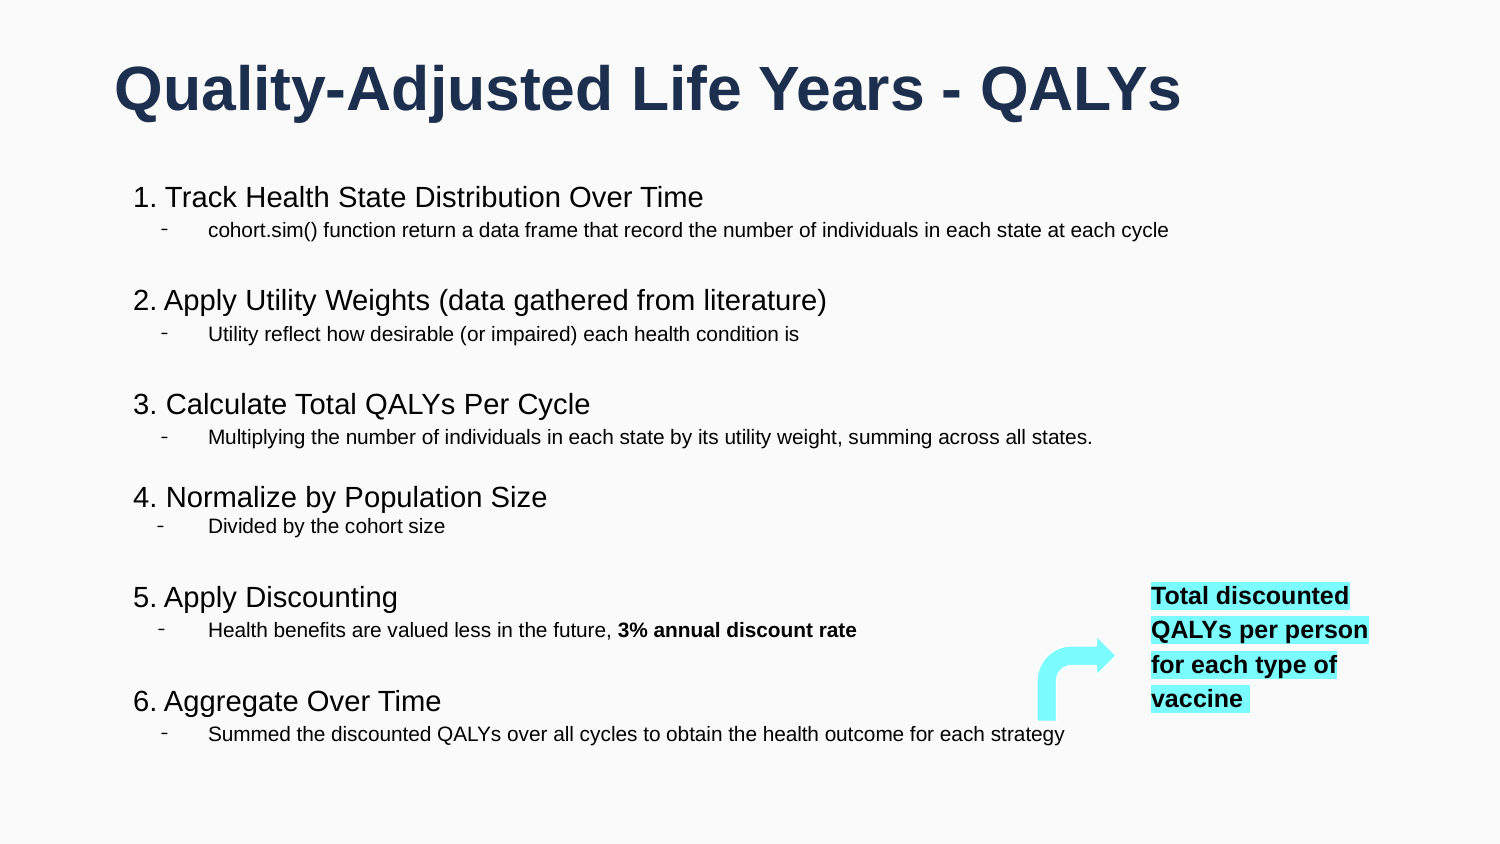

# Quality-Adjusted Life Years - QALYs
1. Track Health State Distribution Over Time
cohort.sim() function return a data frame that record the number of individuals in each state at each cycle

2. Apply Utility Weights (data gathered from literature)
Utility reflect how desirable (or impaired) each health condition is

3. Calculate Total QALYs Per Cycle
Multiplying the number of individuals in each state by its utility weight, summing across all states.

4. Normalize by Population Size
Divided by the cohort size

5. Apply Discounting
Health benefits are valued less in the future, 3% annual discount rate

6. Aggregate Over Time
Summed the discounted QALYs over all cycles to obtain the health outcome for each strategy
Total discounted QALYs per person for each type of vaccine